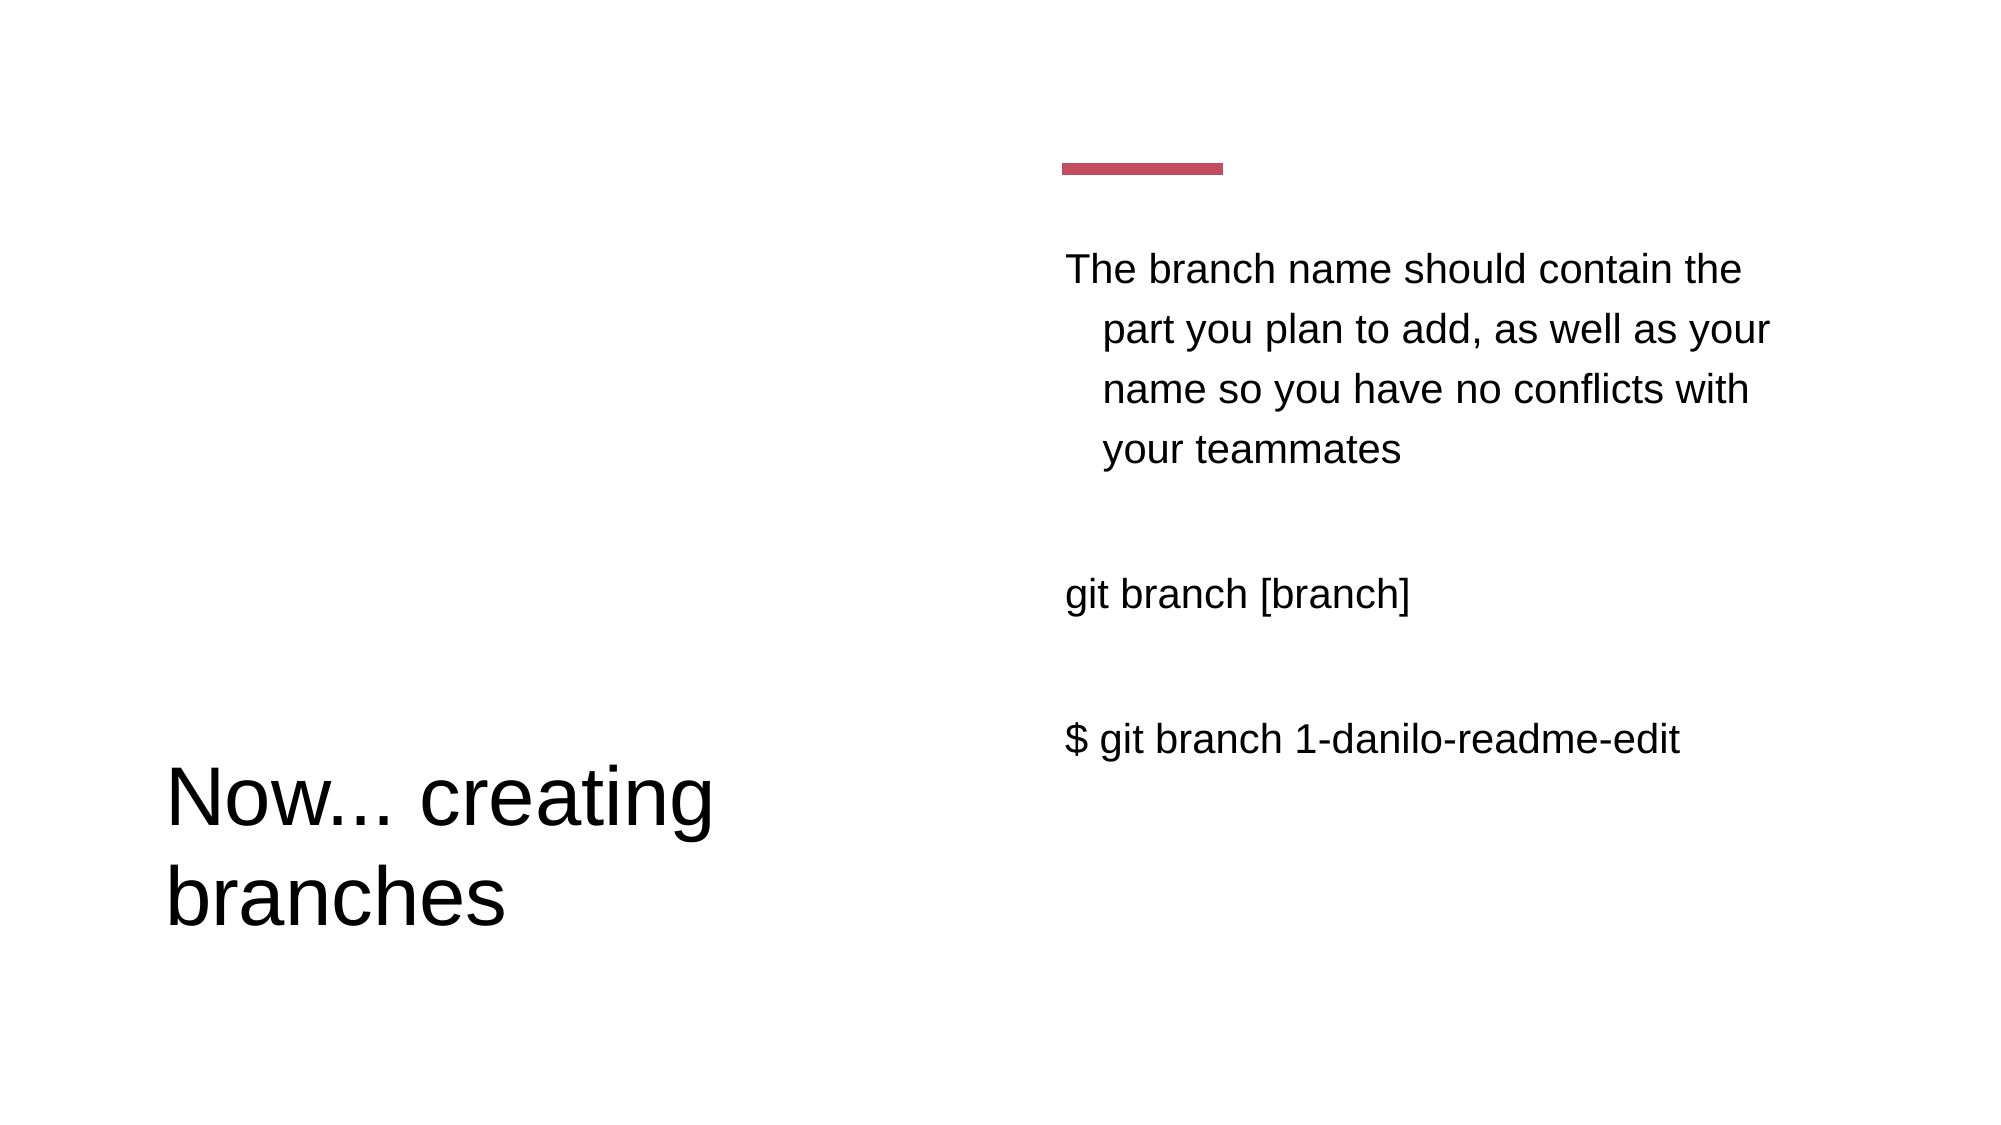

# Now... creating branches
The branch name should contain the part you plan to add, as well as your name so you have no conflicts with your teammates

git branch [branch]

$ git branch 1-danilo-readme-edit